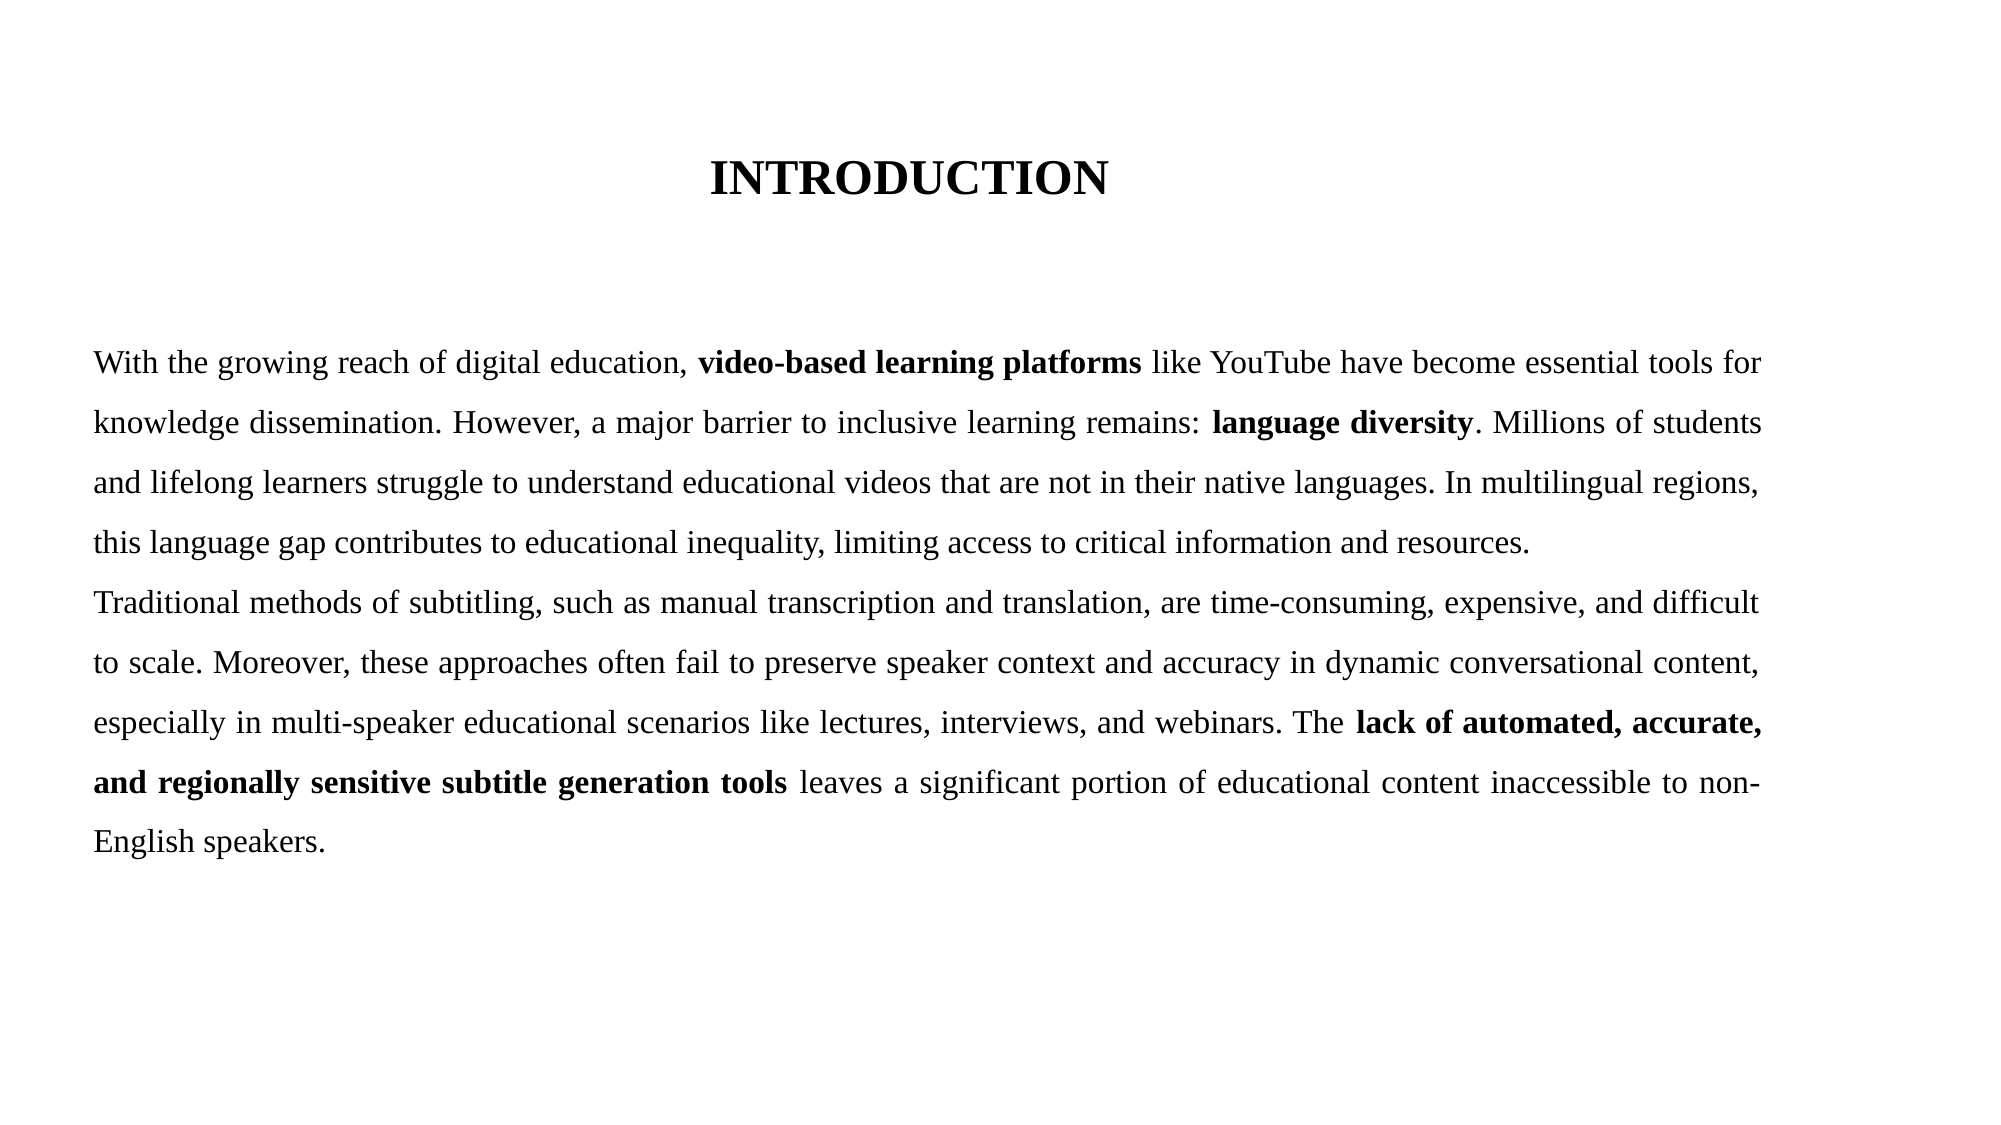

INTRODUCTION
With the growing reach of digital education, video-based learning platforms like YouTube have become essential tools for knowledge dissemination. However, a major barrier to inclusive learning remains: language diversity. Millions of students and lifelong learners struggle to understand educational videos that are not in their native languages. In multilingual regions, this language gap contributes to educational inequality, limiting access to critical information and resources.
Traditional methods of subtitling, such as manual transcription and translation, are time-consuming, expensive, and difficult to scale. Moreover, these approaches often fail to preserve speaker context and accuracy in dynamic conversational content, especially in multi-speaker educational scenarios like lectures, interviews, and webinars. The lack of automated, accurate, and regionally sensitive subtitle generation tools leaves a significant portion of educational content inaccessible to non-English speakers.